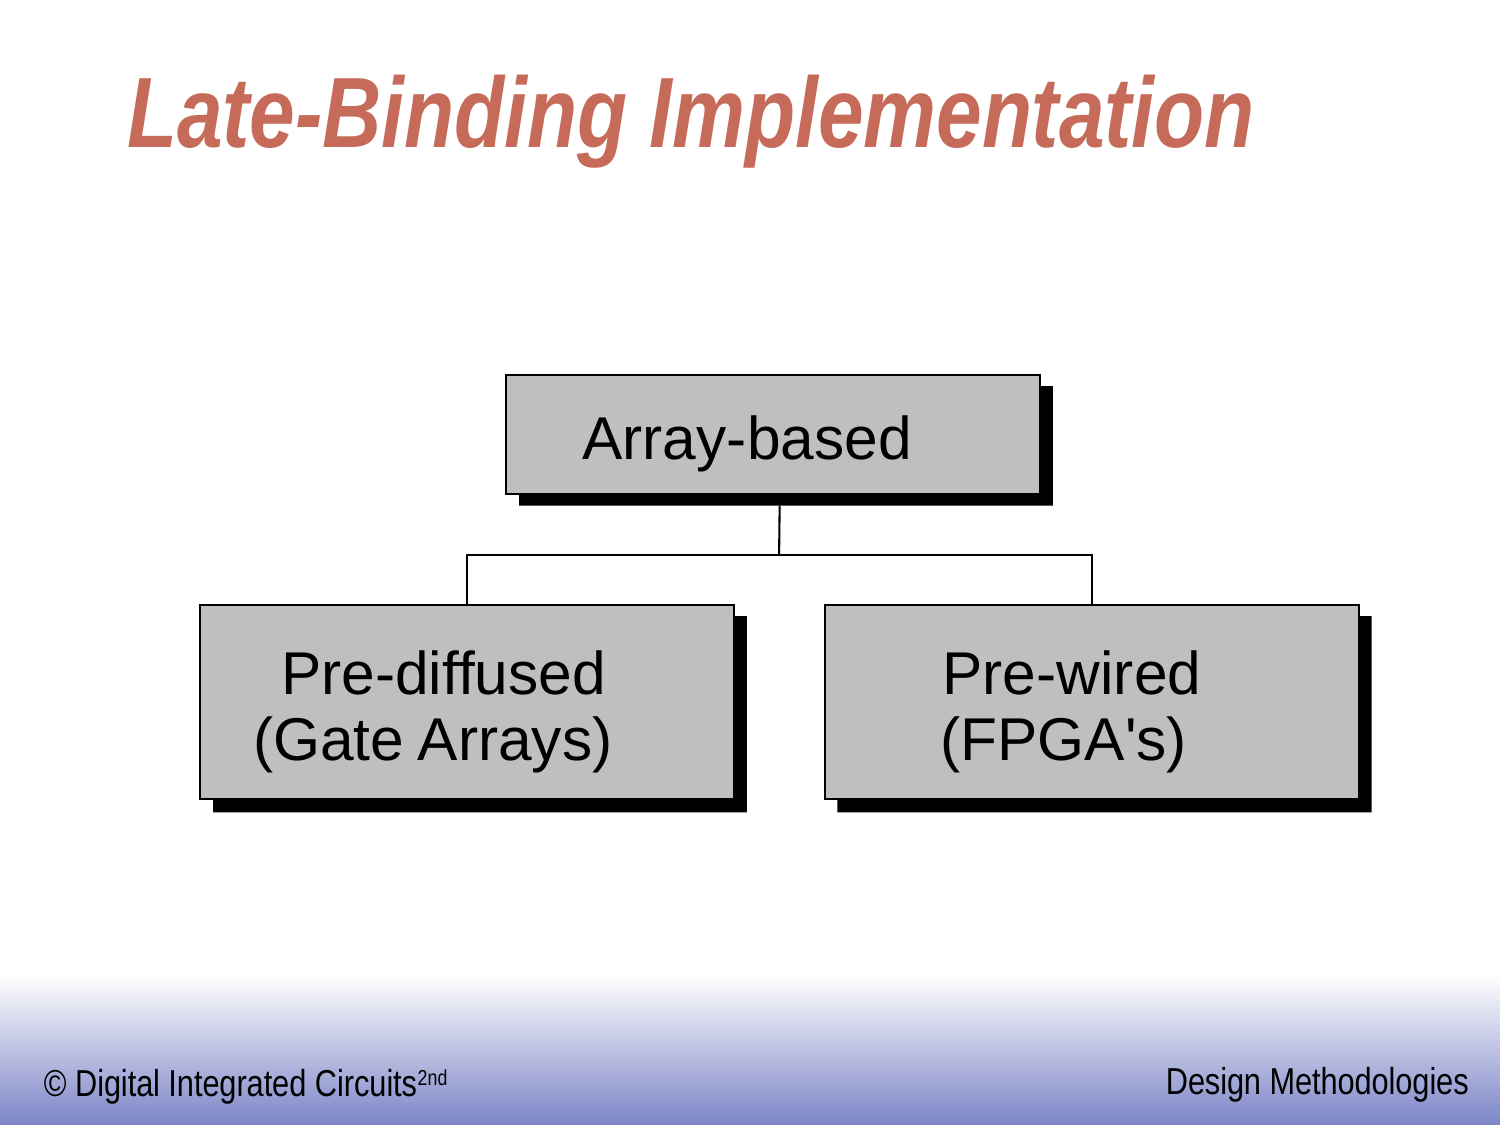

# Late-Binding Implementation

Array-based

Pre-diffused
Pre-wired
(Gate Arrays)
(FPGA's)